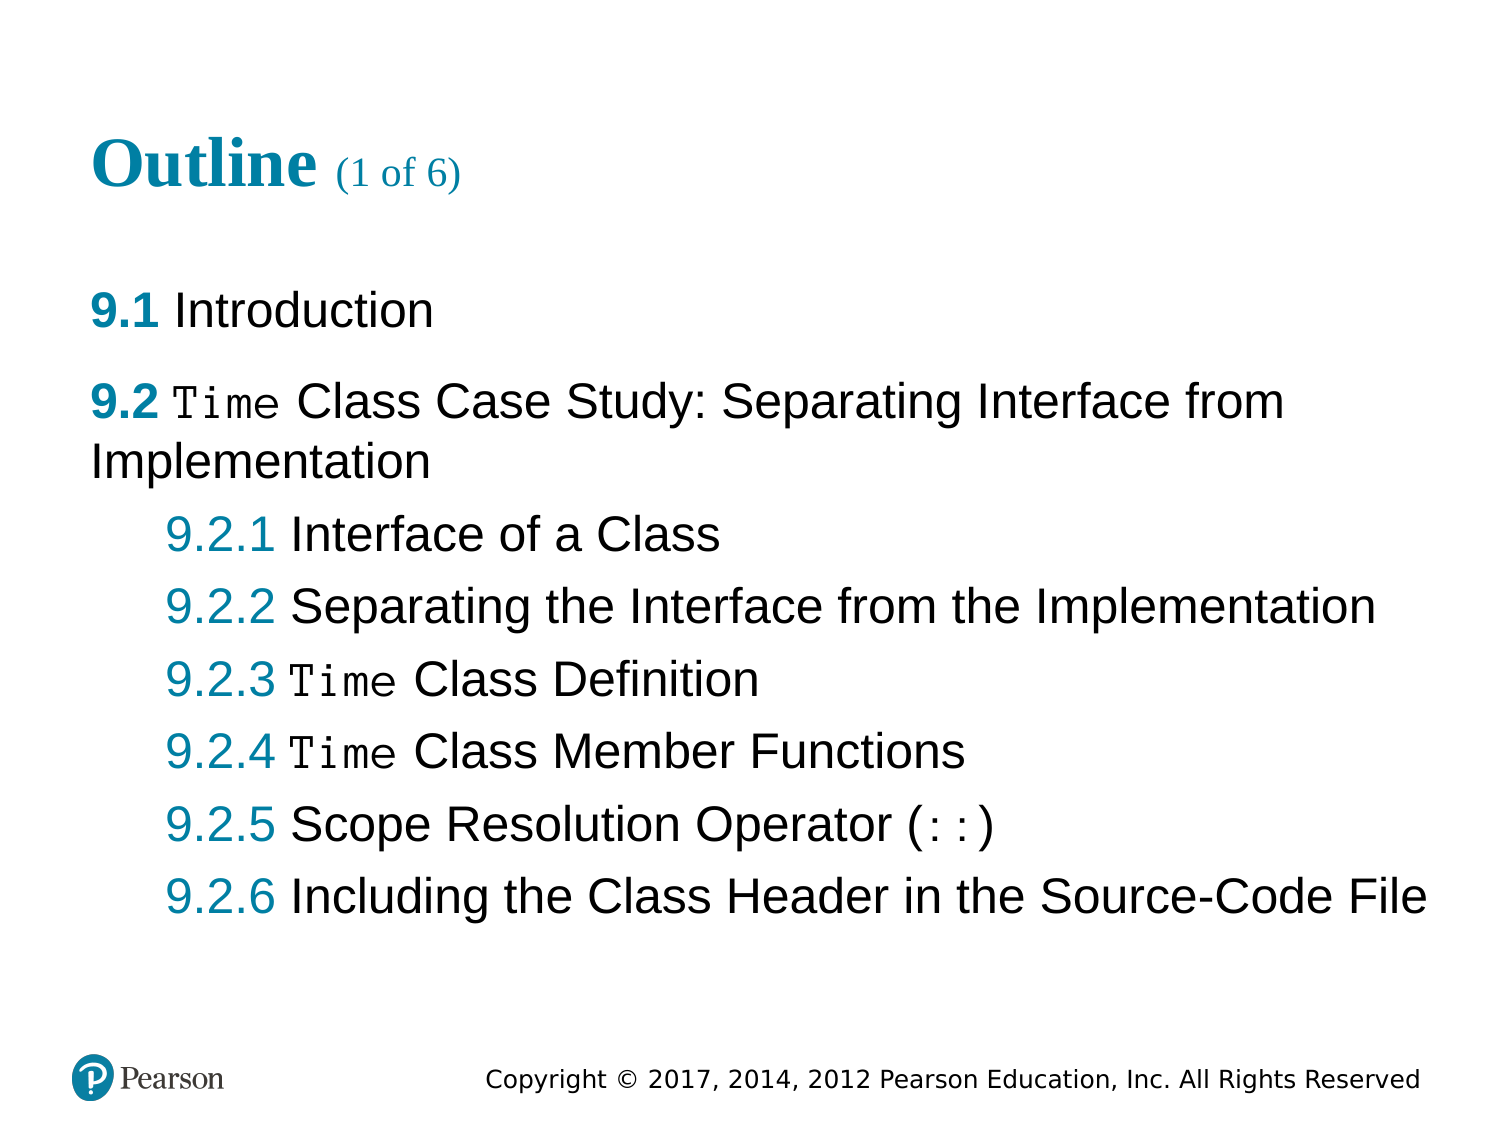

# Outline (1 of 6)
9.1 Introduction
9.2 Time Class Case Study: Separating Interface from Implementation
9.2.1 Interface of a Class
9.2.2 Separating the Interface from the Implementation
9.2.3 Time Class Definition
9.2.4 Time Class Member Functions
9.2.5 Scope Resolution Operator (::)
9.2.6 Including the Class Header in the Source-Code File